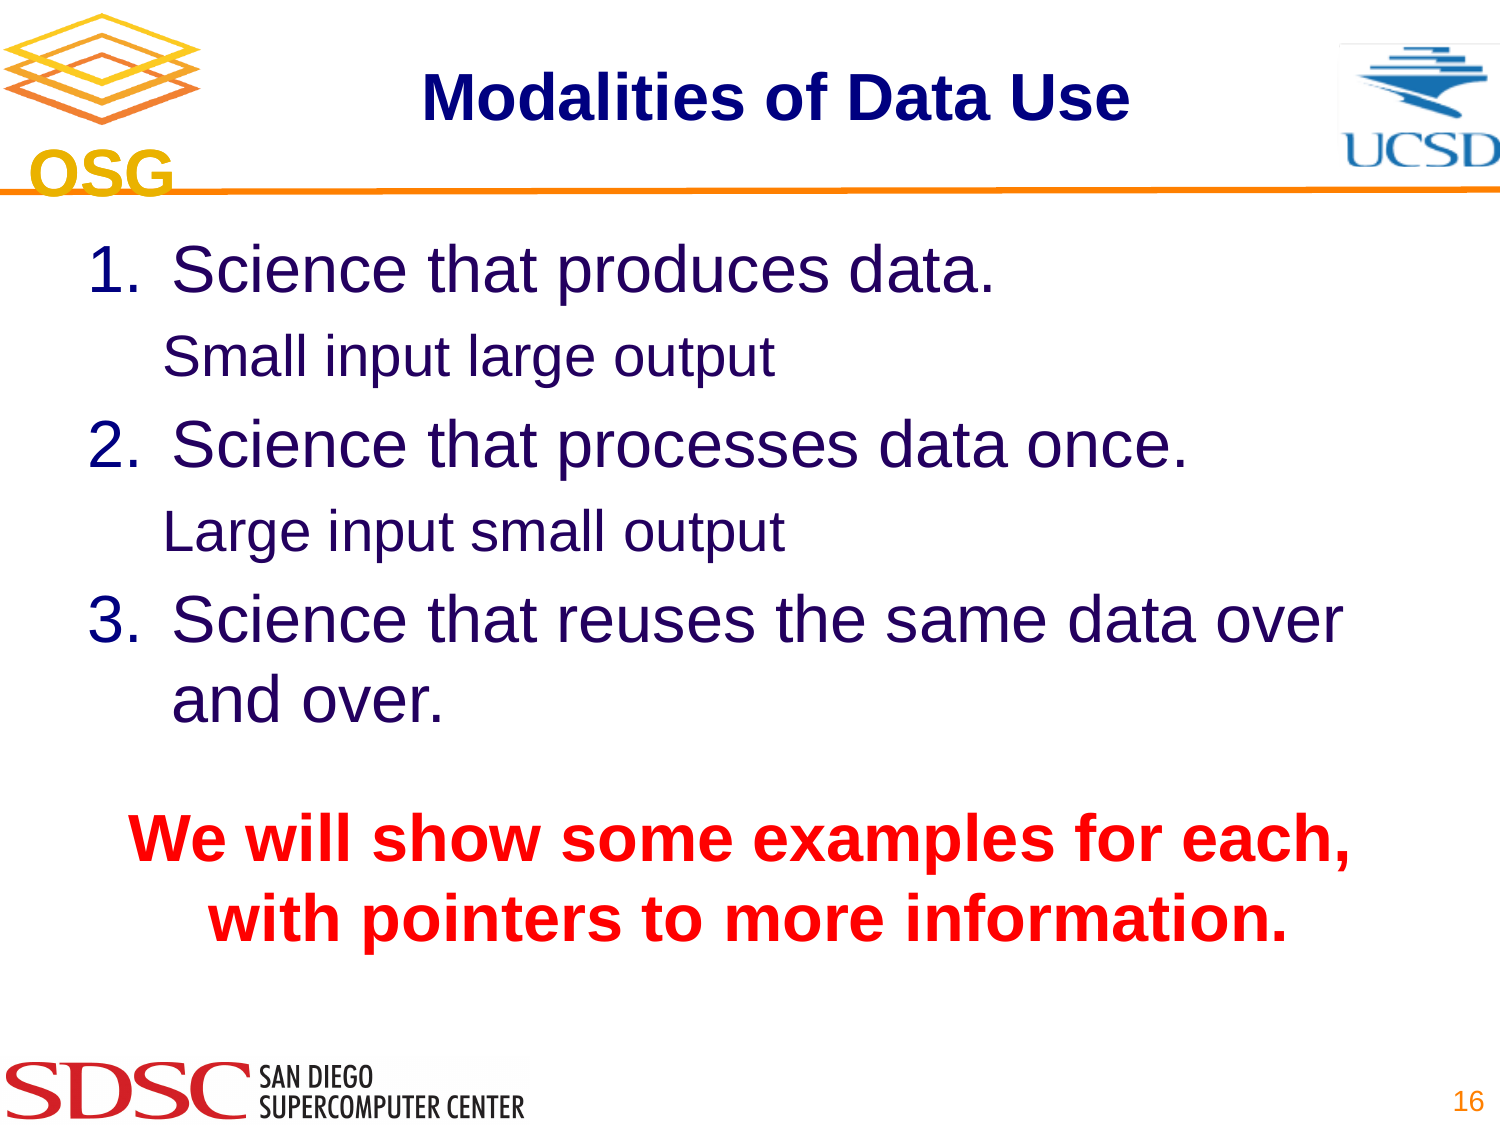

# Modalities of Data Use
Science that produces data.
Small input large output
Science that processes data once.
Large input small output
Science that reuses the same data over and over.

We will show some examples for each,
with pointers to more information.
16